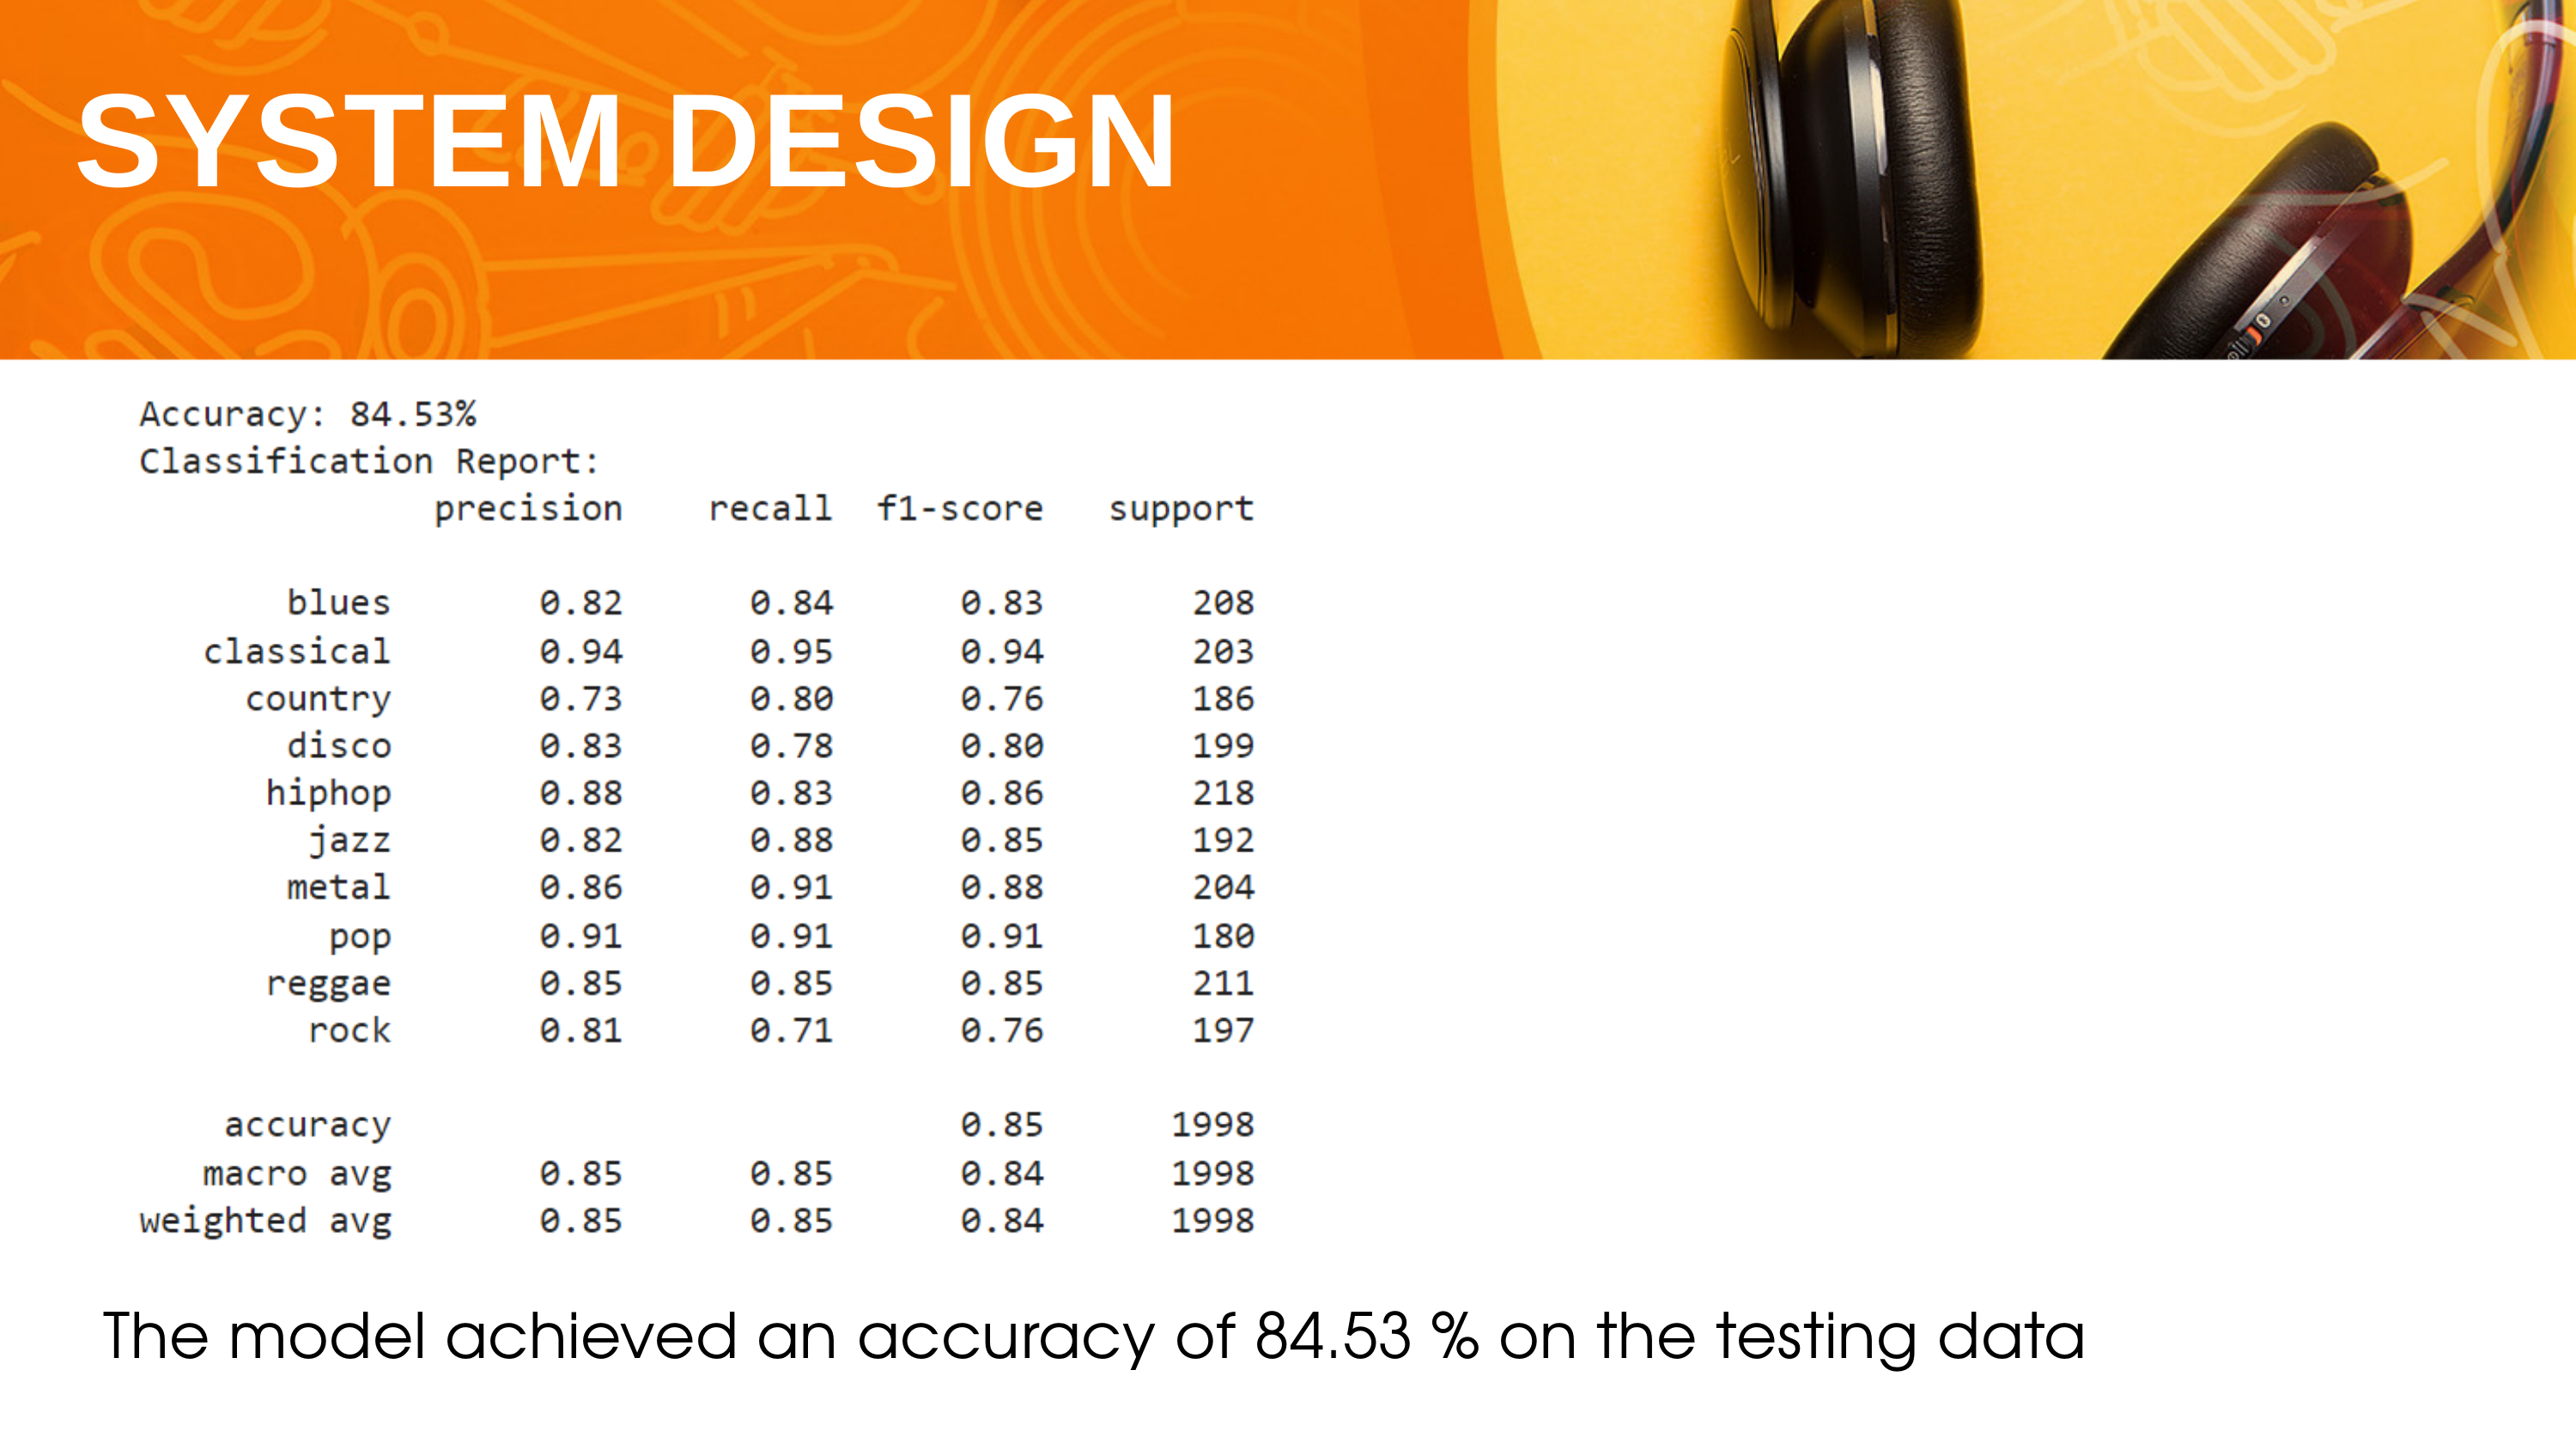

SYSTEM DESIGN

The model achieved an accuracy of 84.53 % on the testing data